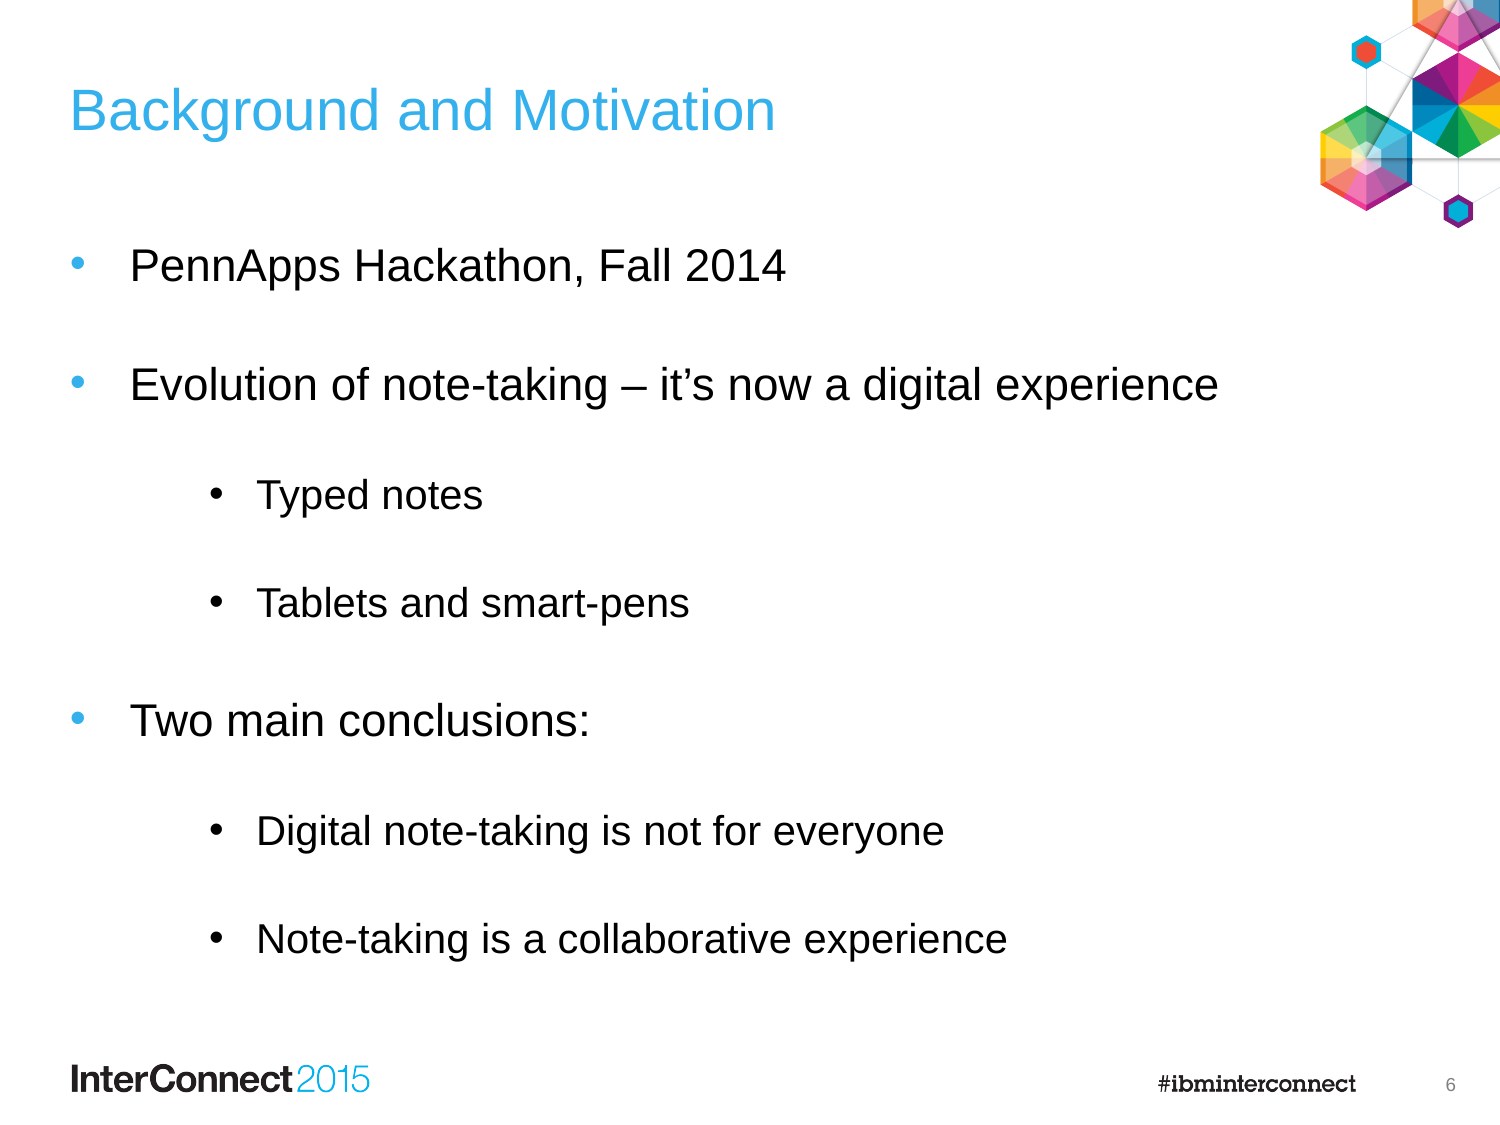

# Background and Motivation
PennApps Hackathon, Fall 2014
Evolution of note-taking – it’s now a digital experience
Typed notes
Tablets and smart-pens
Two main conclusions:
Digital note-taking is not for everyone
Note-taking is a collaborative experience
6